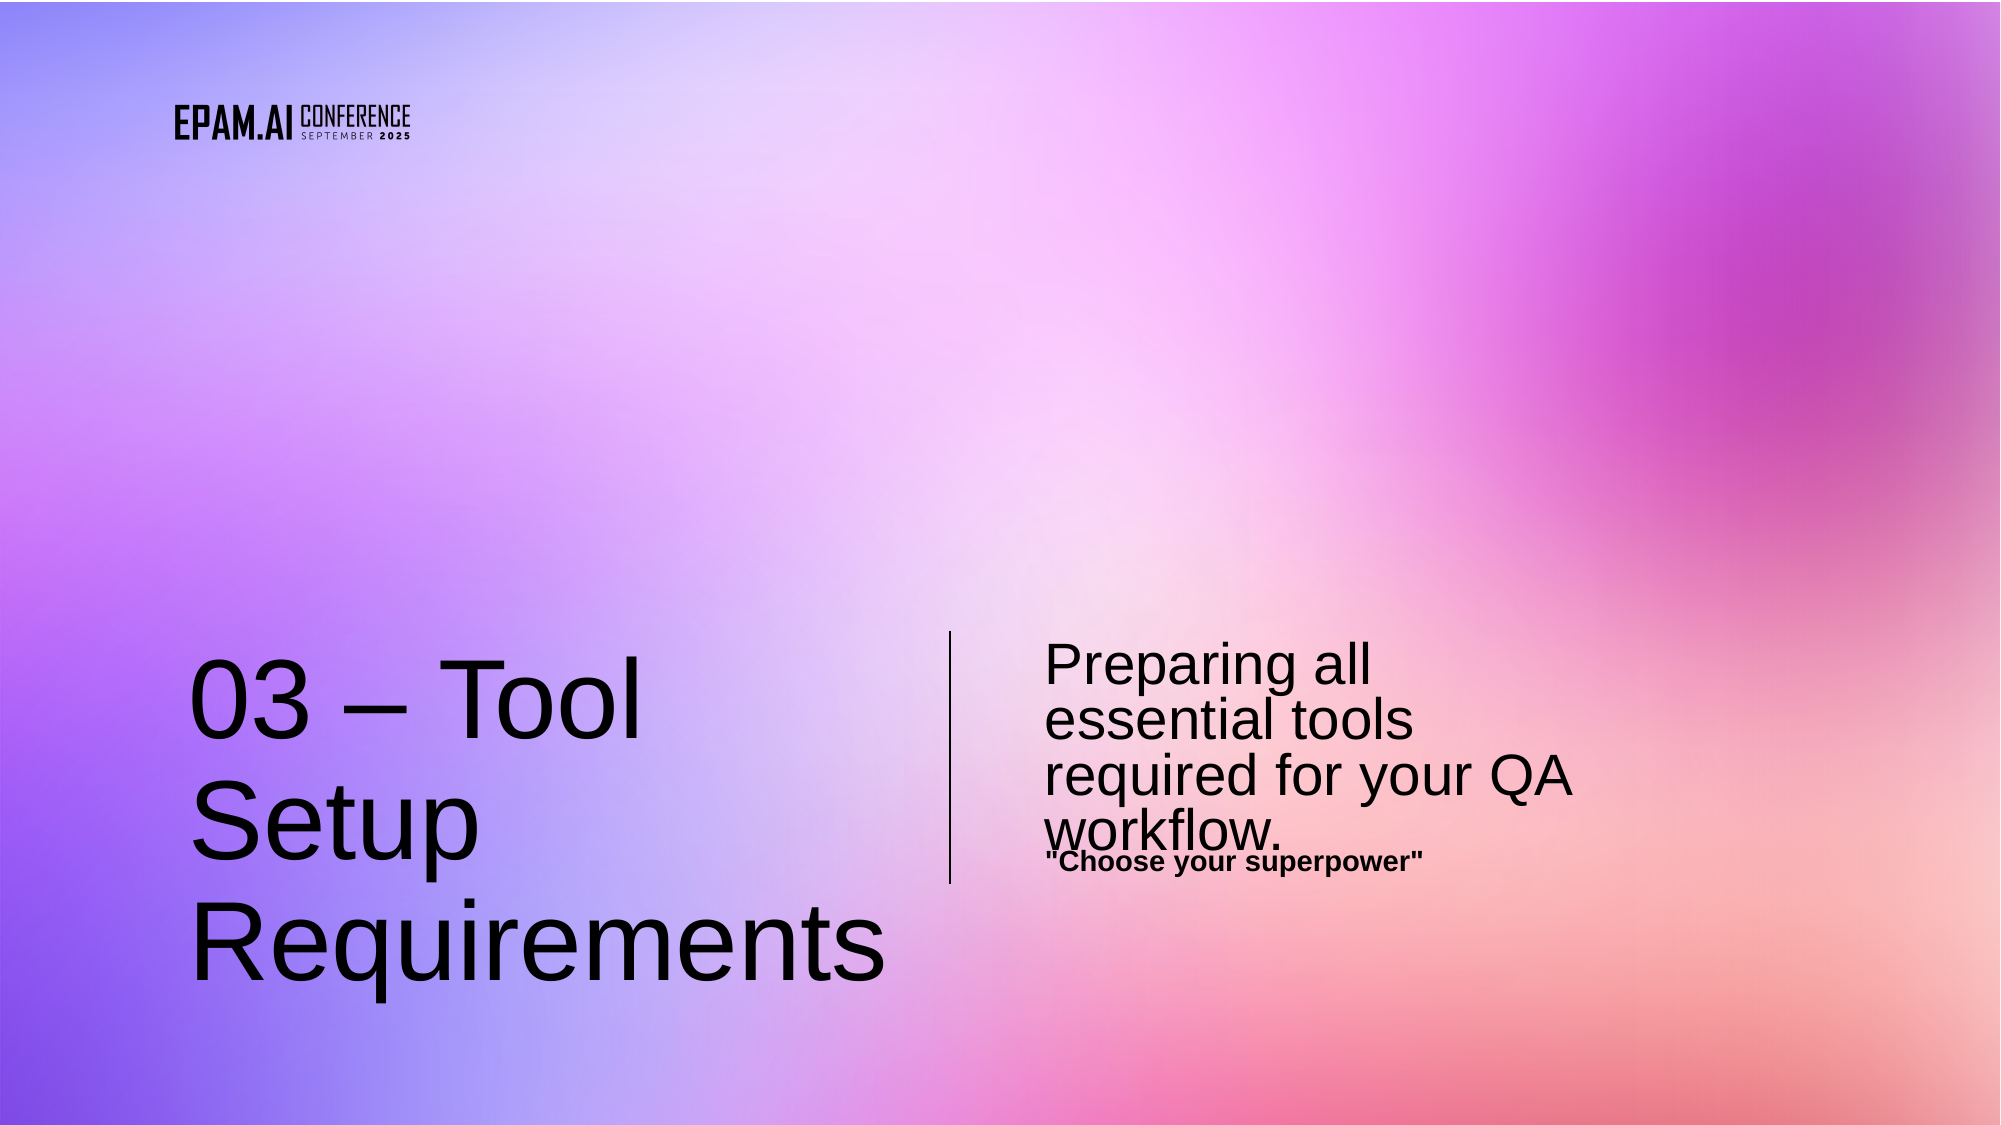

03 – Tool Setup Requirements
Preparing all essential tools required for your QA workflow.
"Choose your superpower"